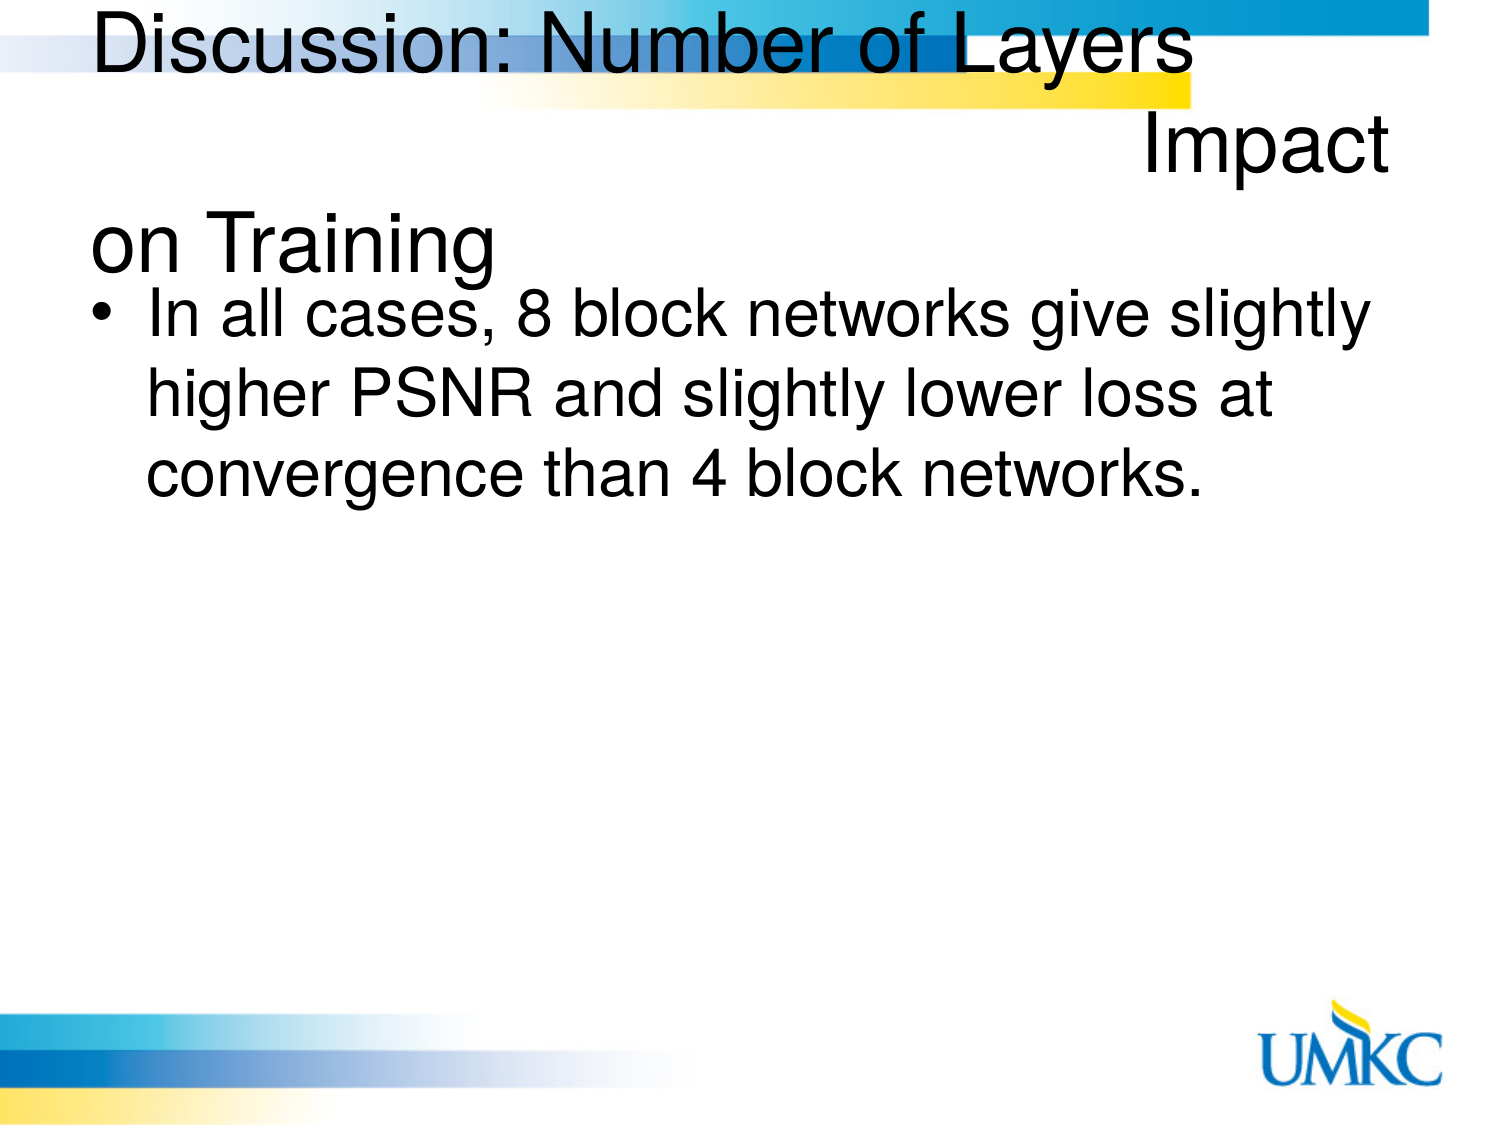

# Discussion: Number of Layers 								Impact on Training
In all cases, 8 block networks give slightly higher PSNR and slightly lower loss at convergence than 4 block networks.